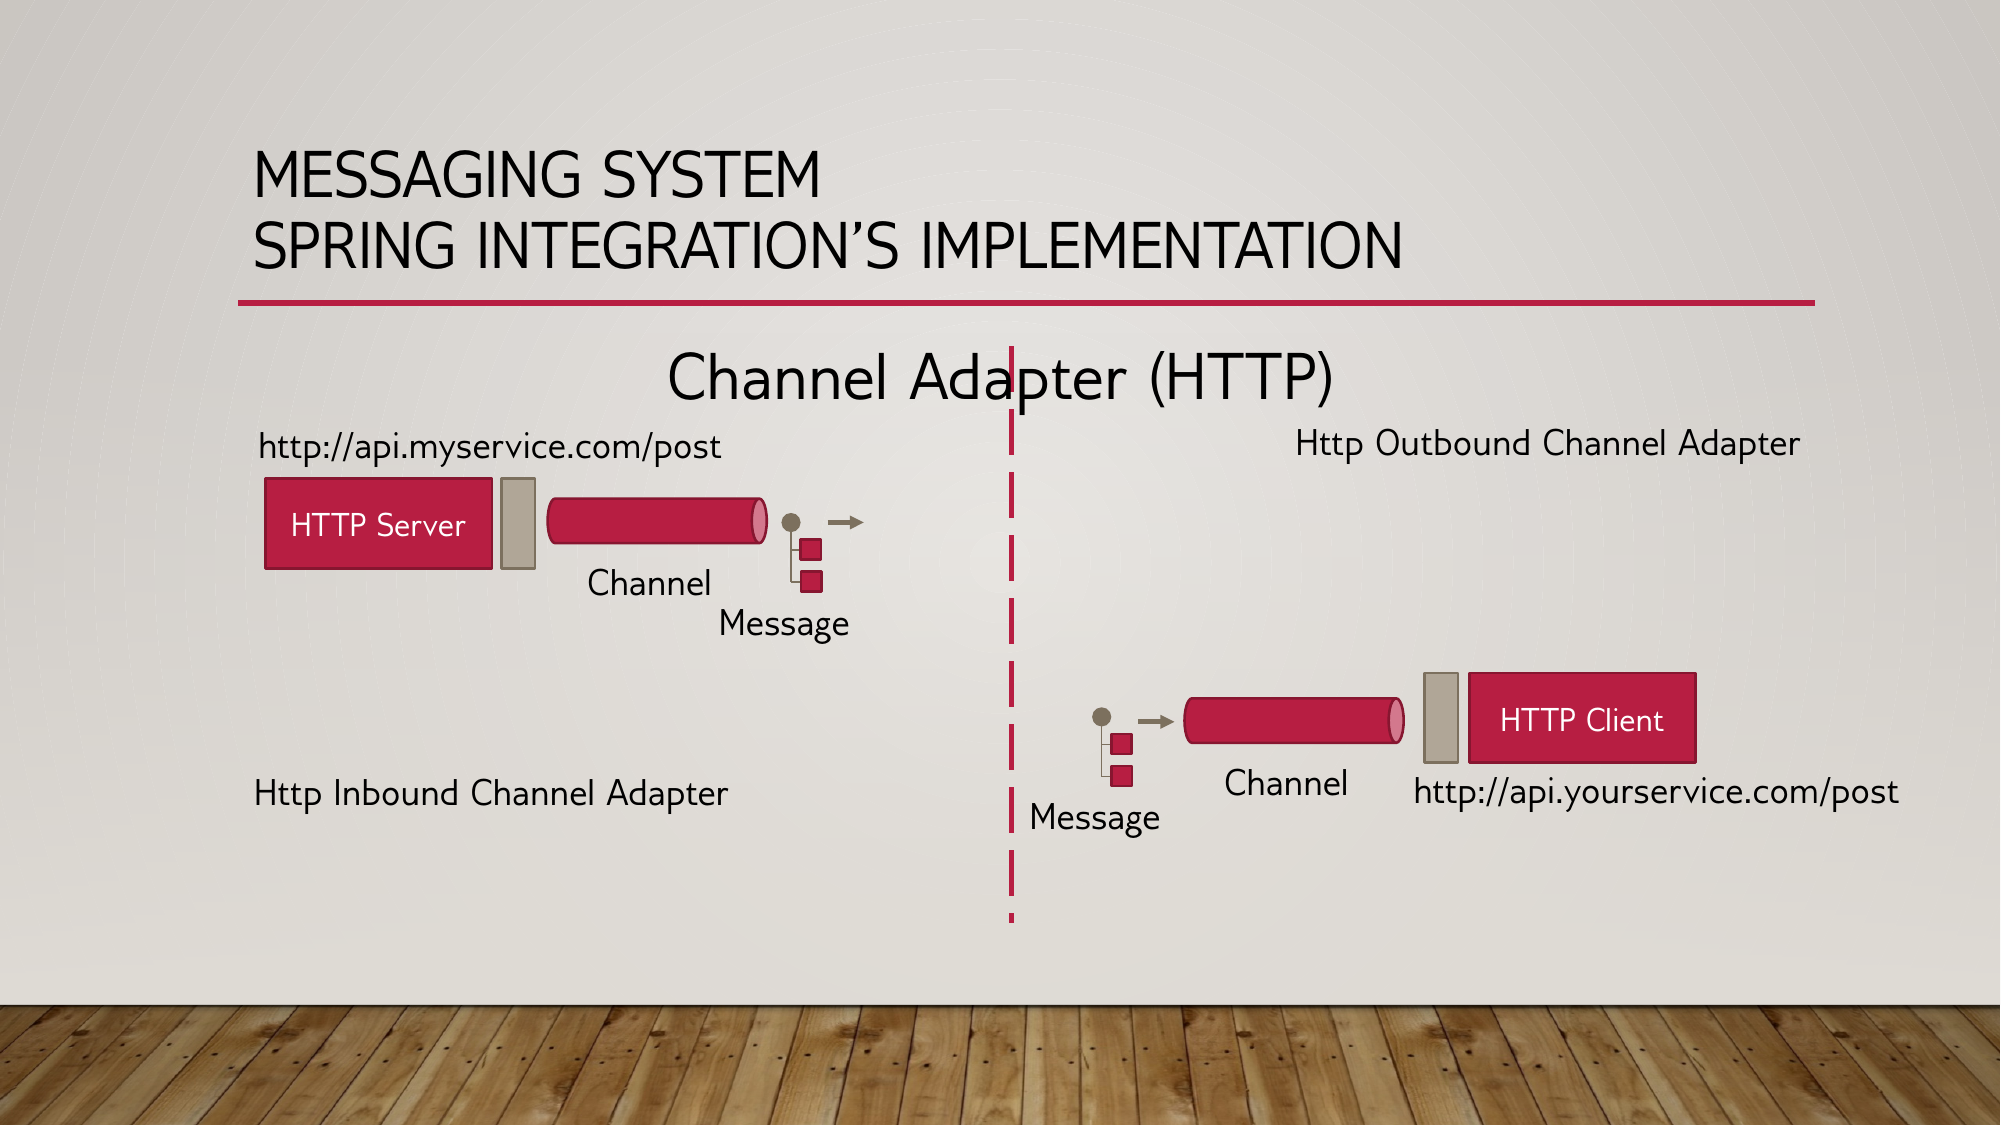

# Messaging System SPRING INTEGRATION’s IMPLEMENTATION
Channel Adapter (HTTP)
Http Outbound Channel Adapter
http://api.myservice.com/post
HTTP Server

Channel

Message

HTTP Client

Channel

Message
http://api.yourservice.com/post
Http Inbound Channel Adapter